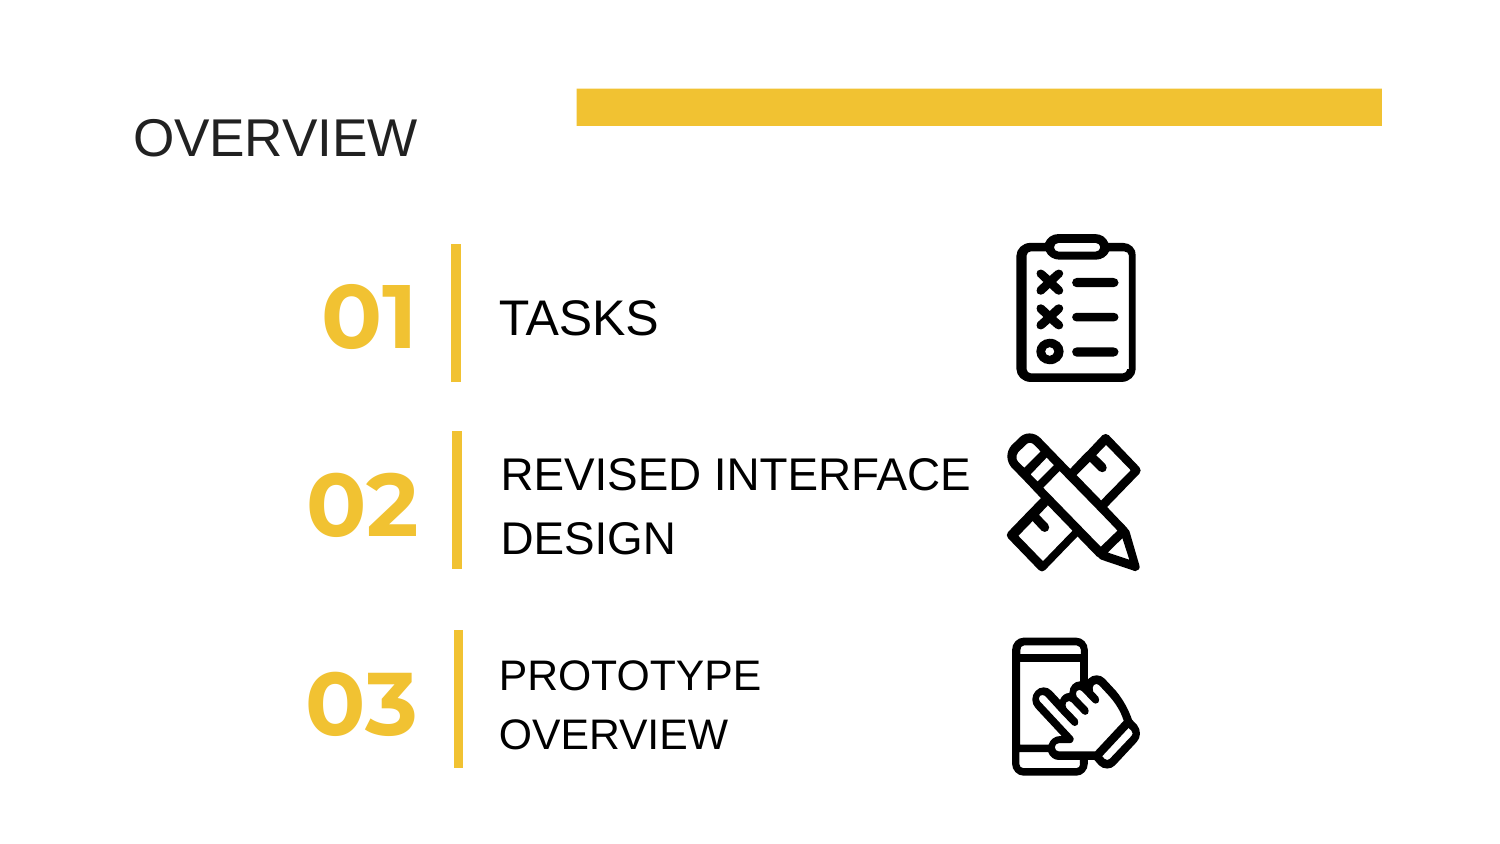

# OVERVIEW

01

TASKS
REVISED INTERFACE DESIGN

02

03

PROTOTYPE OVERVIEW